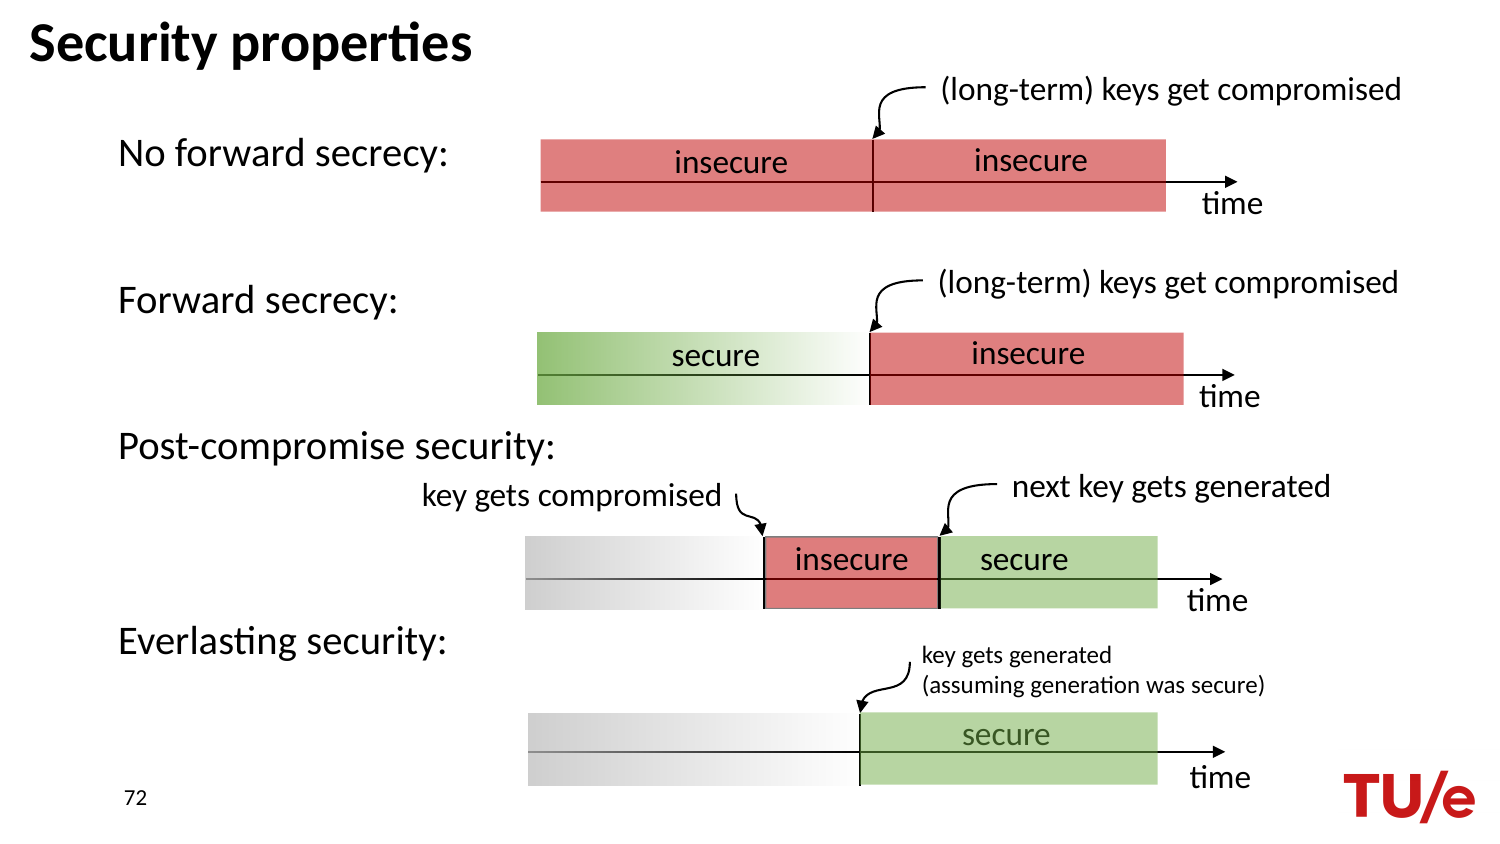

# Security properties
(long-term) keys get compromised
No forward secrecy:

Forward secrecy:

Post-compromise security:

Everlasting security:

insecure
insecure

time
(long-term) keys get compromised
insecure
secure

time
next key gets generated
key gets compromised
secure
insecure

time
key gets generated
(assuming generation was secure)
secure

time
72